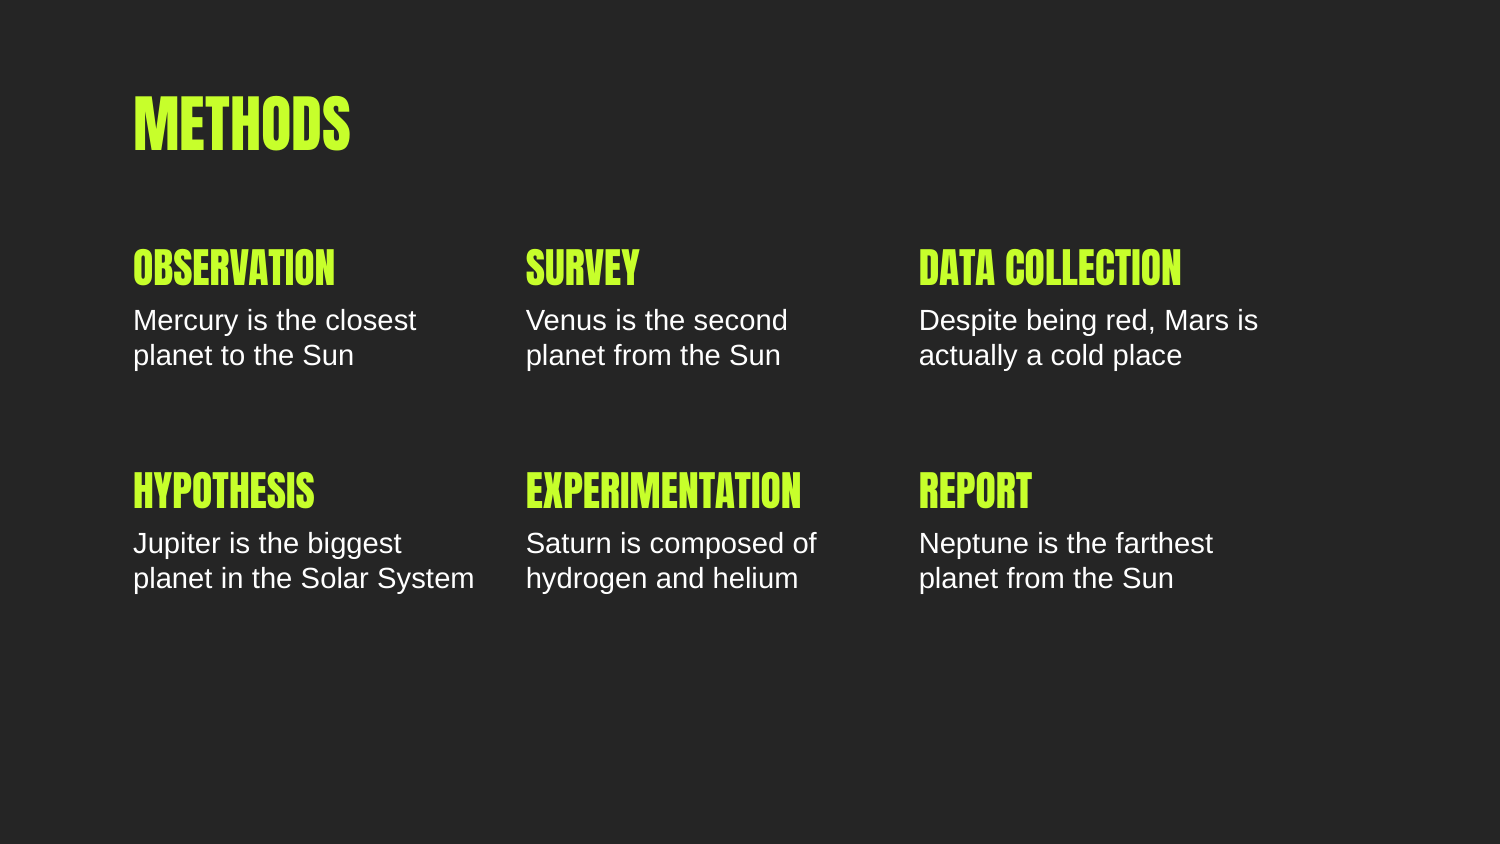

METHODS
# OBSERVATION
SURVEY
DATA COLLECTION
Mercury is the closest planet to the Sun
Venus is the second planet from the Sun
Despite being red, Mars is actually a cold place
HYPOTHESIS
EXPERIMENTATION
REPORT
Jupiter is the biggest planet in the Solar System
Saturn is composed of hydrogen and helium
Neptune is the farthest planet from the Sun